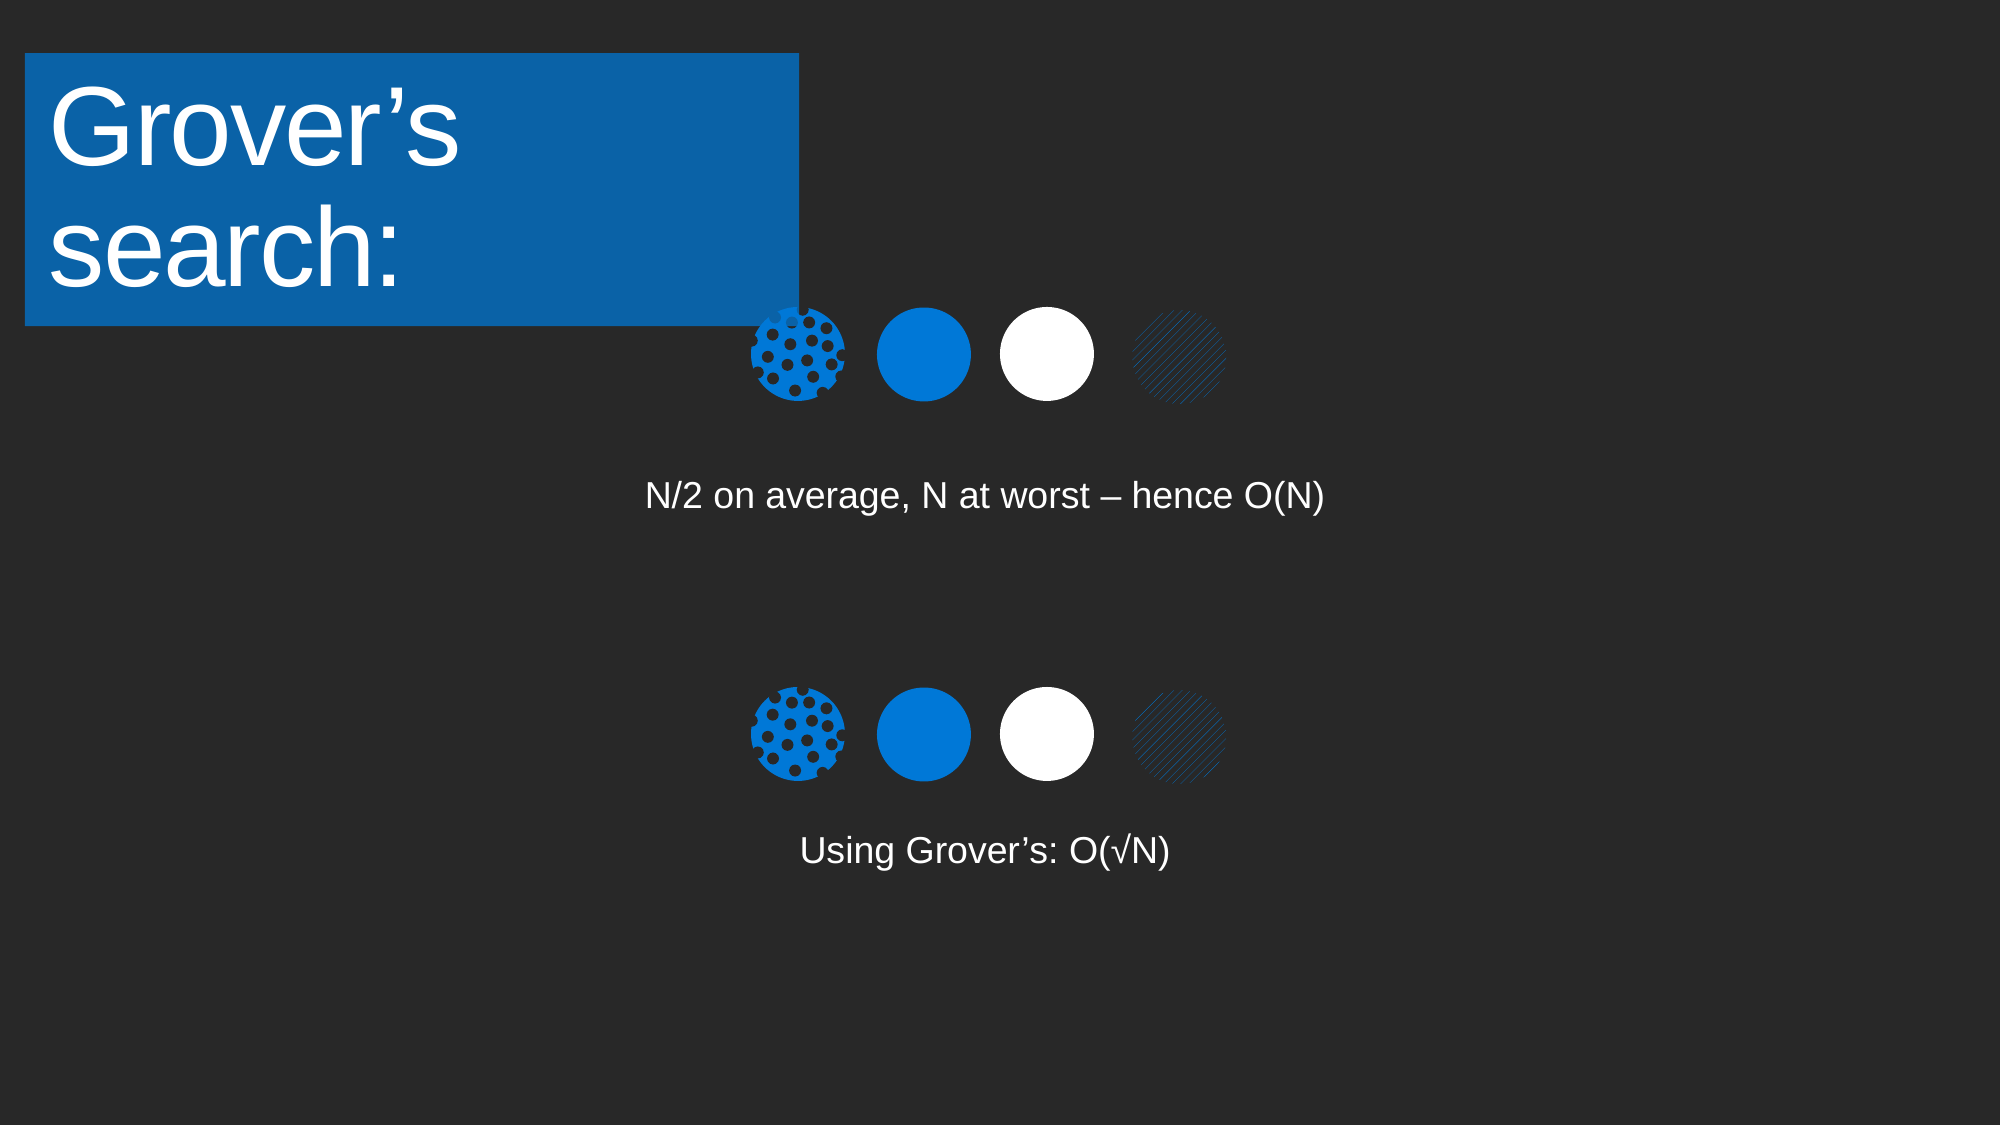

# Grover’s search:

N/2 on average, N at worst – hence O(N)

Using Grover’s: O(√N)